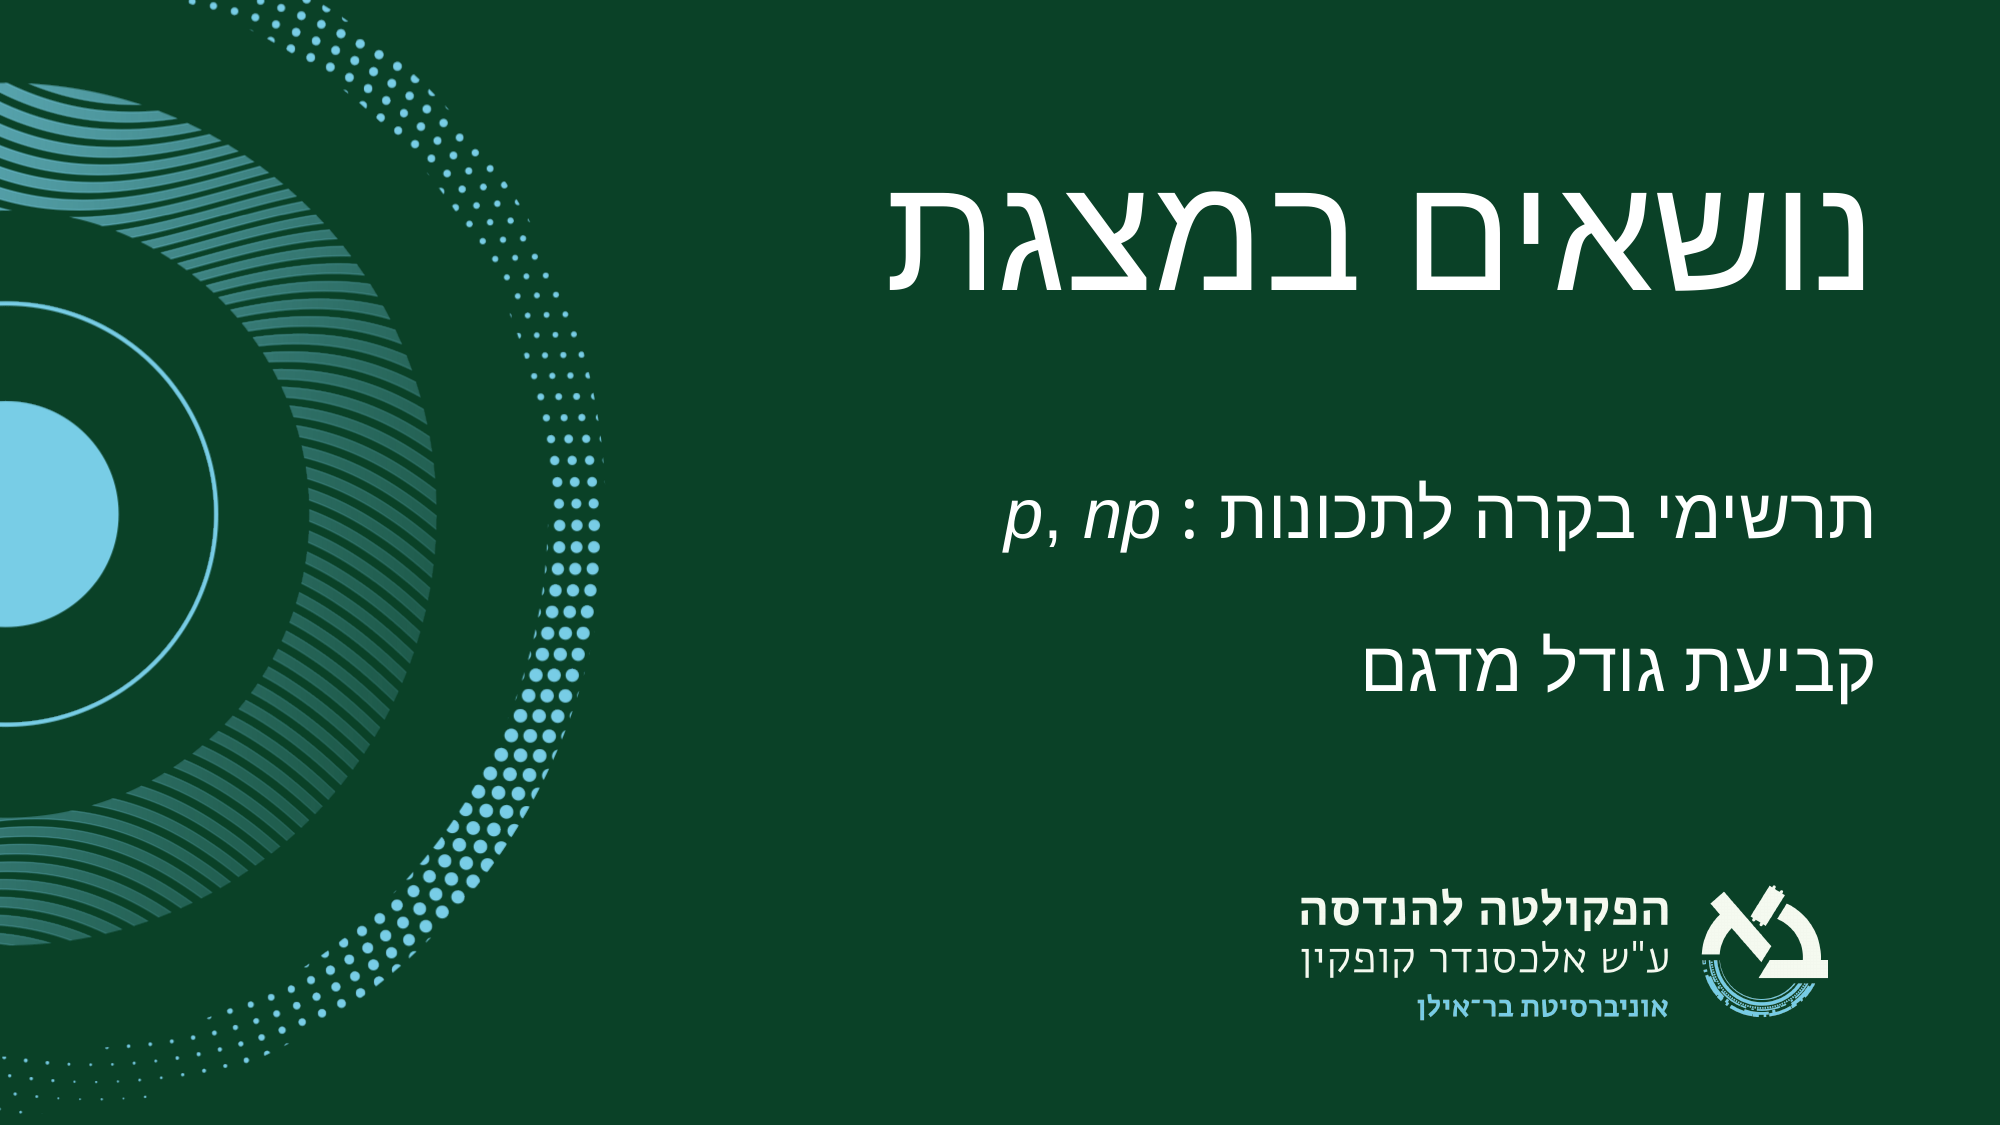

נושאים במצגת

תרשימי בקרה לתכונות : p, np

קביעת גודל מדגם